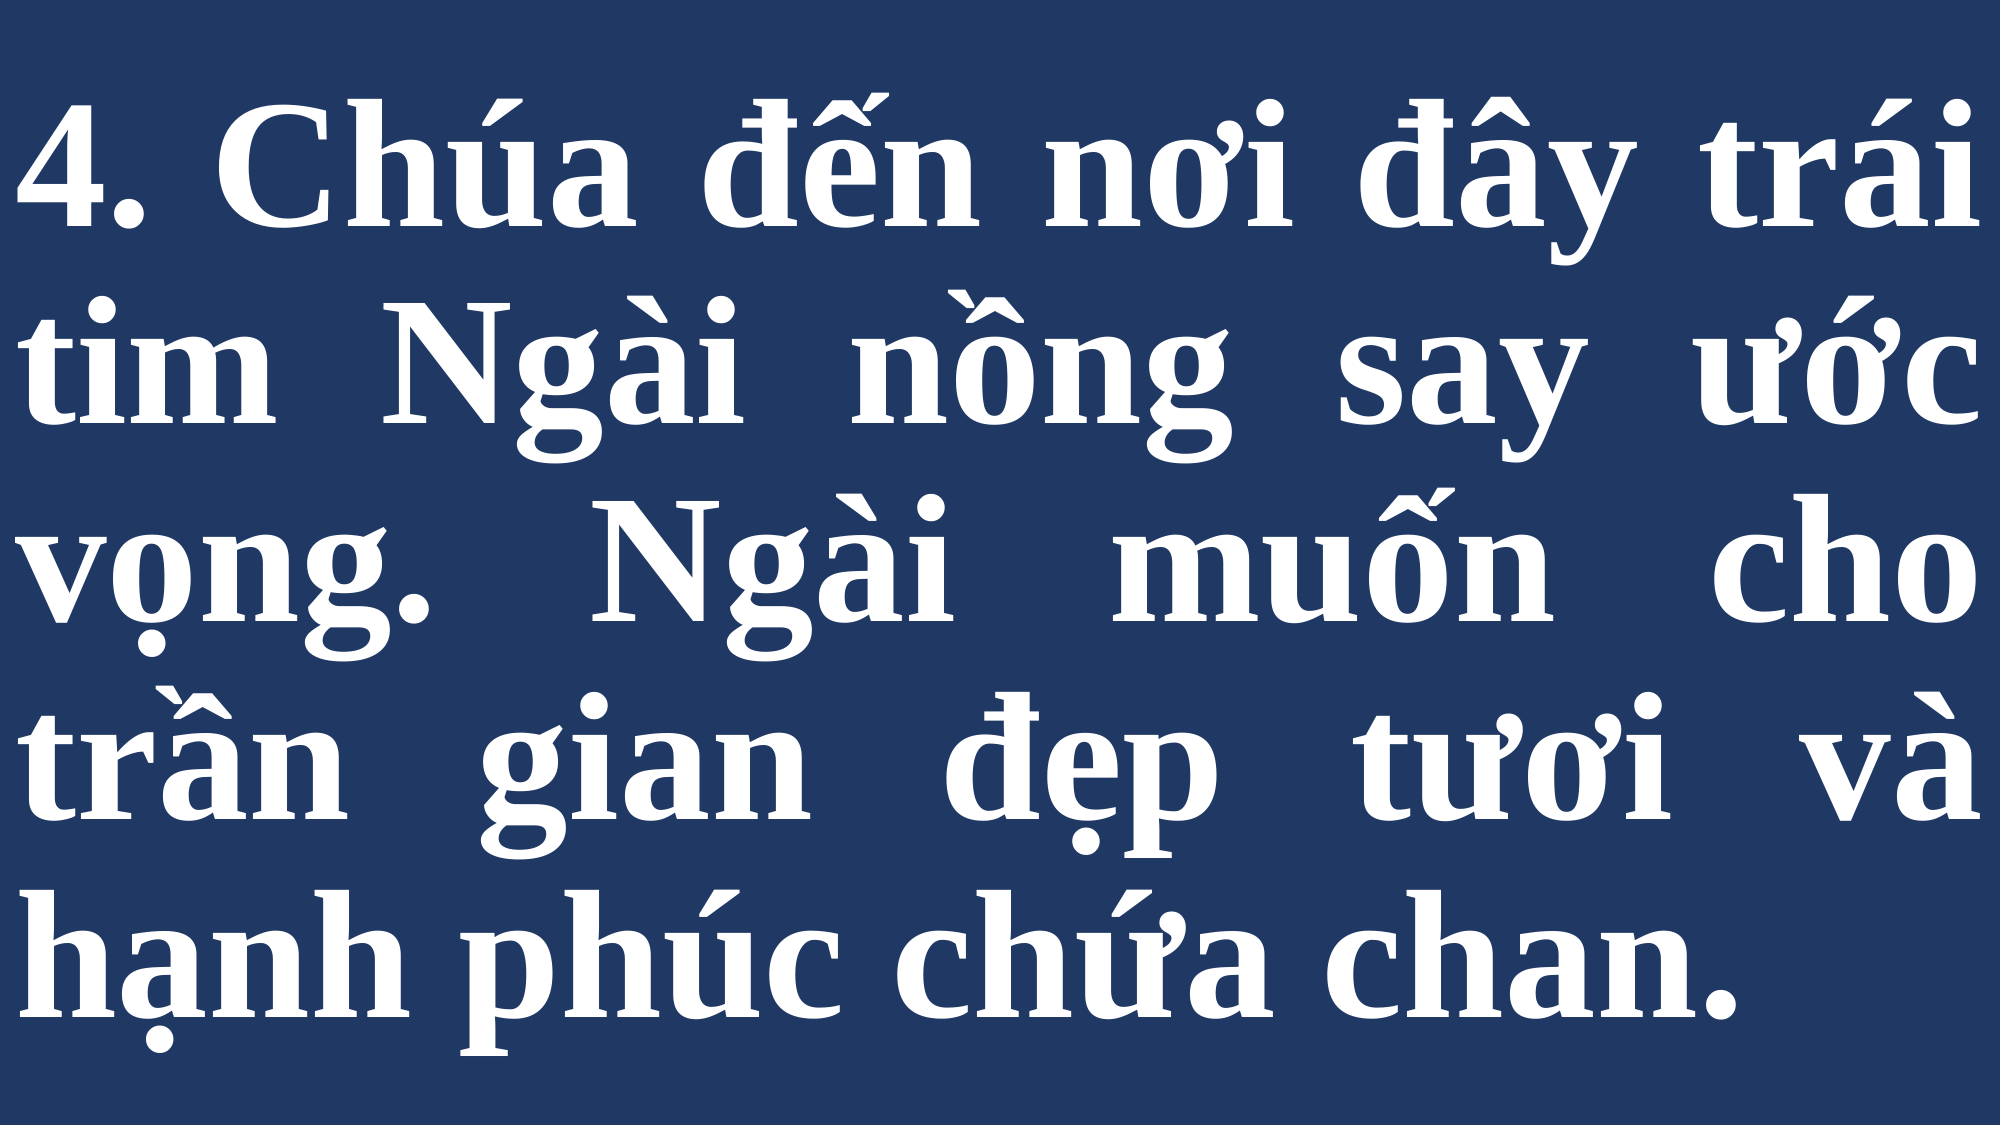

# 4. Chúa đến nơi đây trái tim Ngài nồng say ước vọng. Ngài muốn cho trần gian đẹp tươi và hạnh phúc chứa chan.